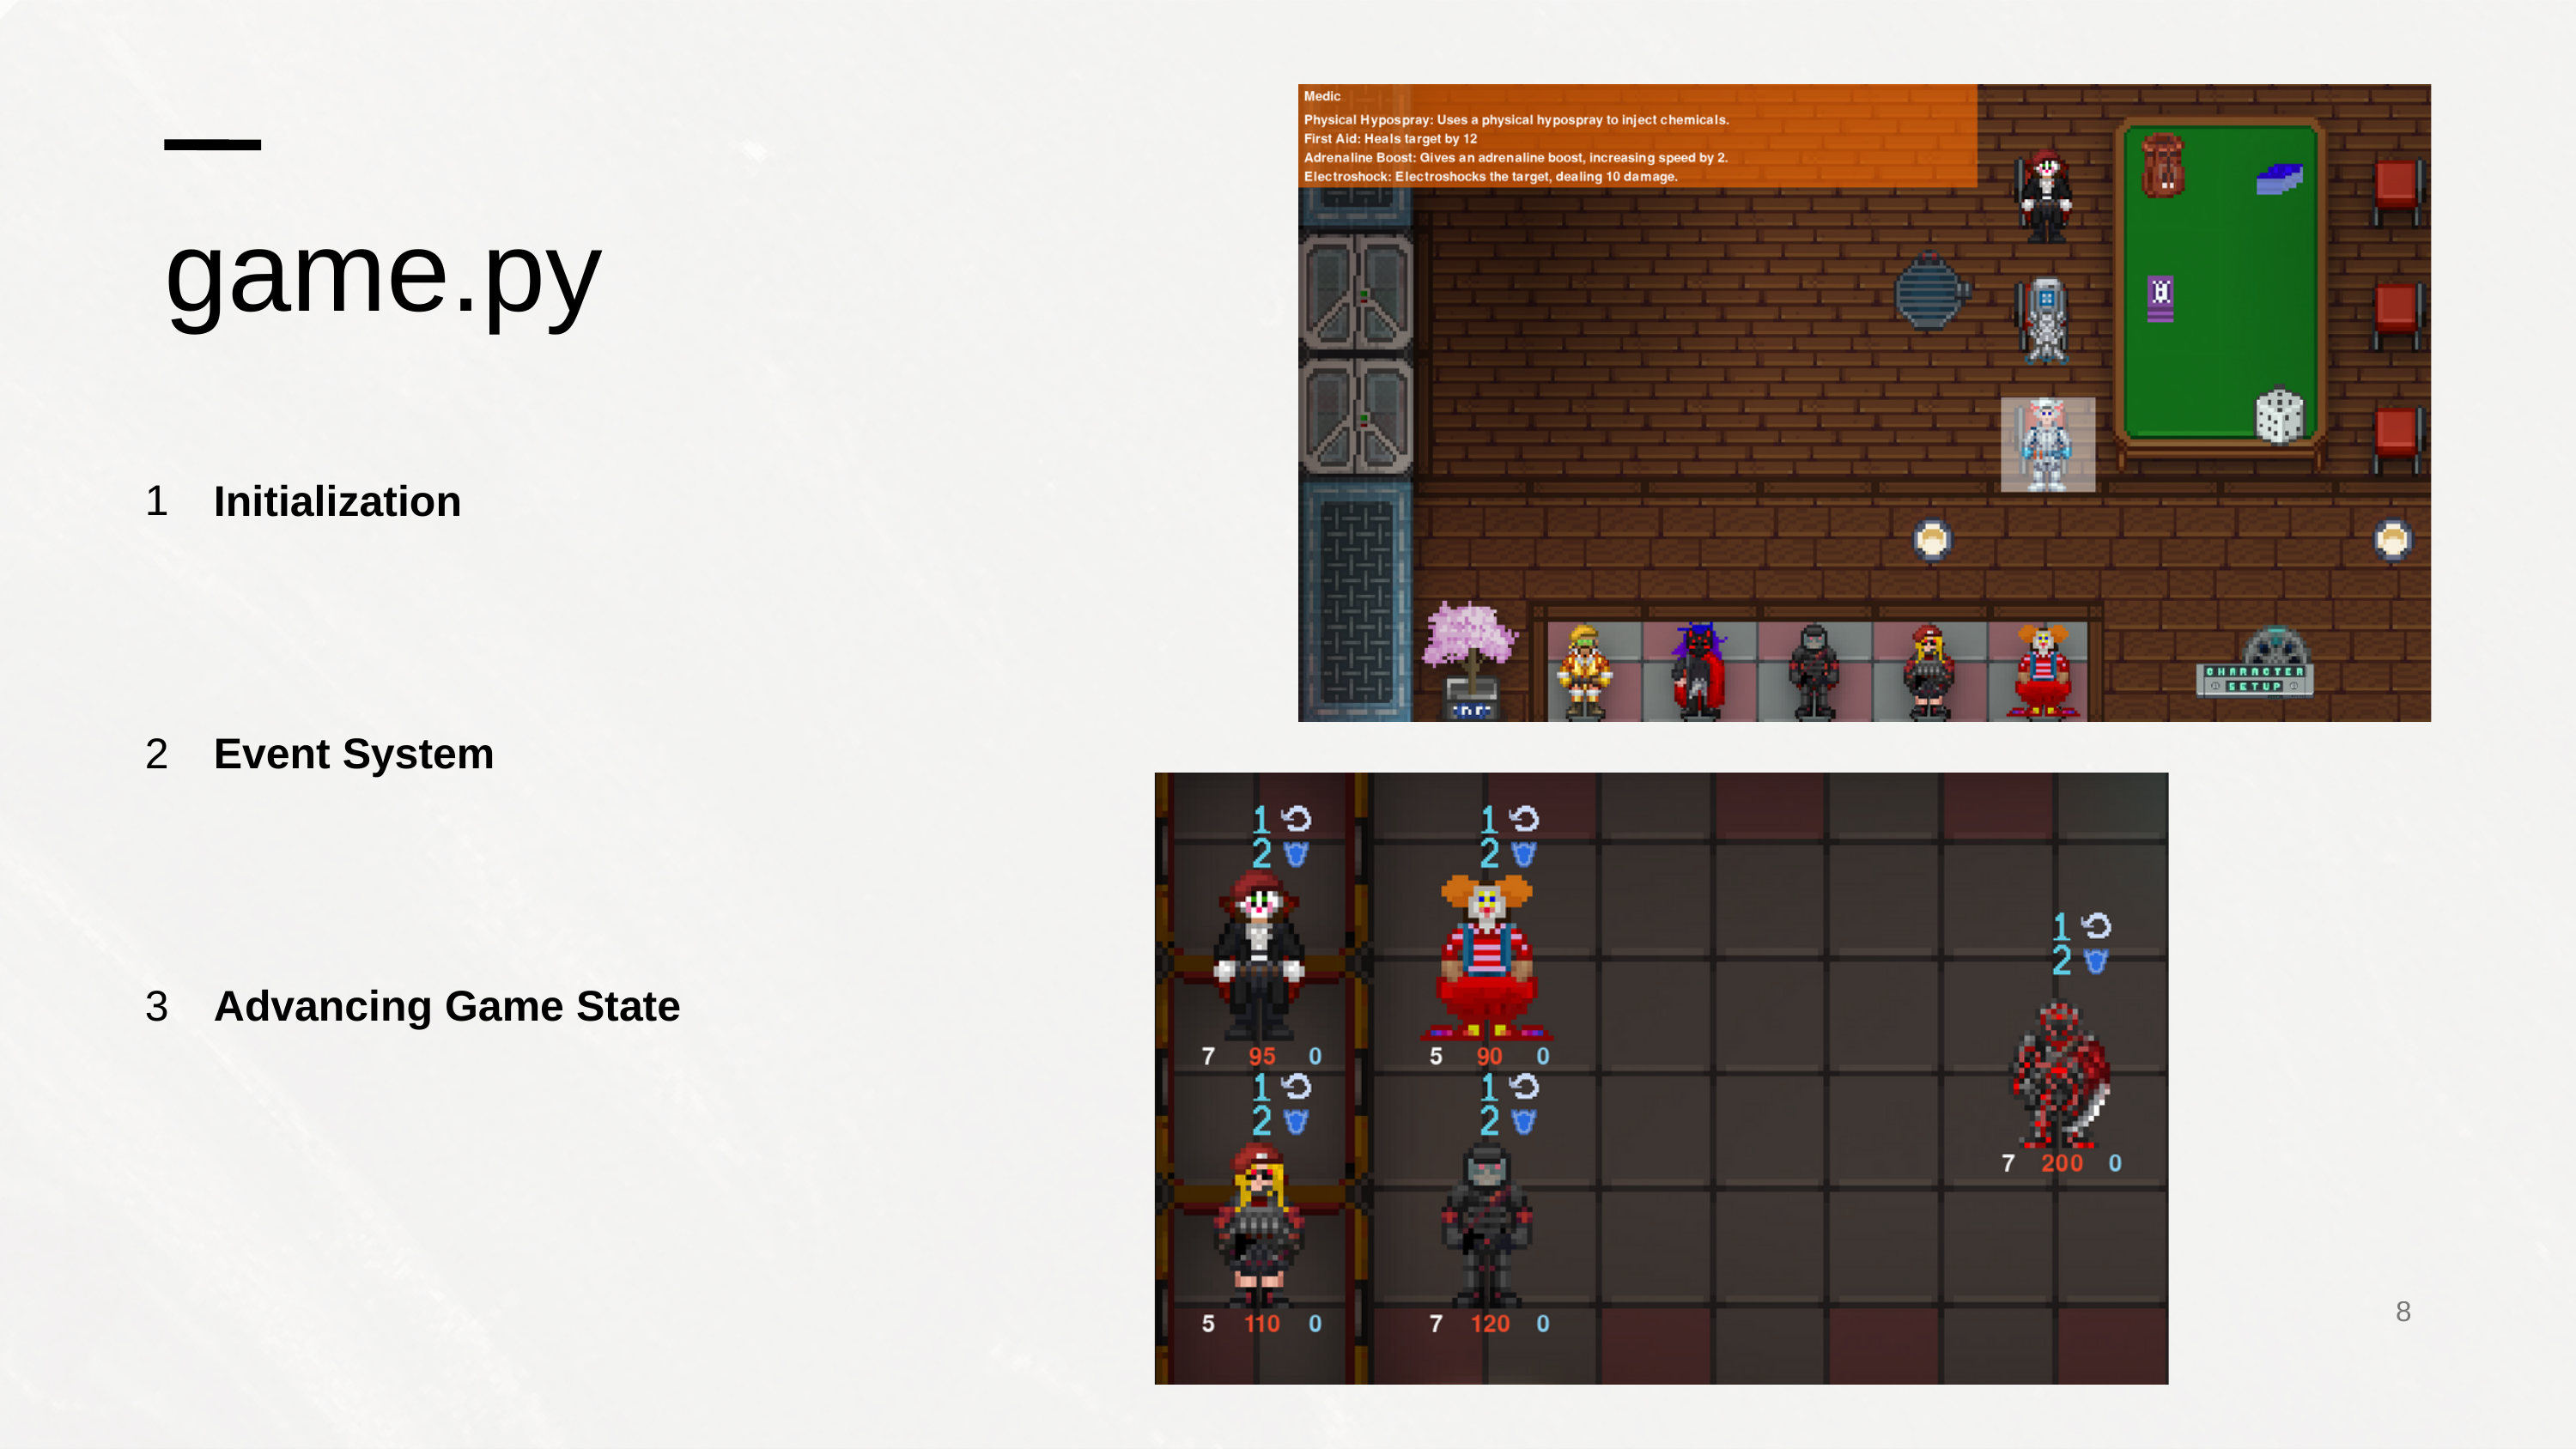

game.py
1
Initialization
2
Event System

Advancing Game State
3
8